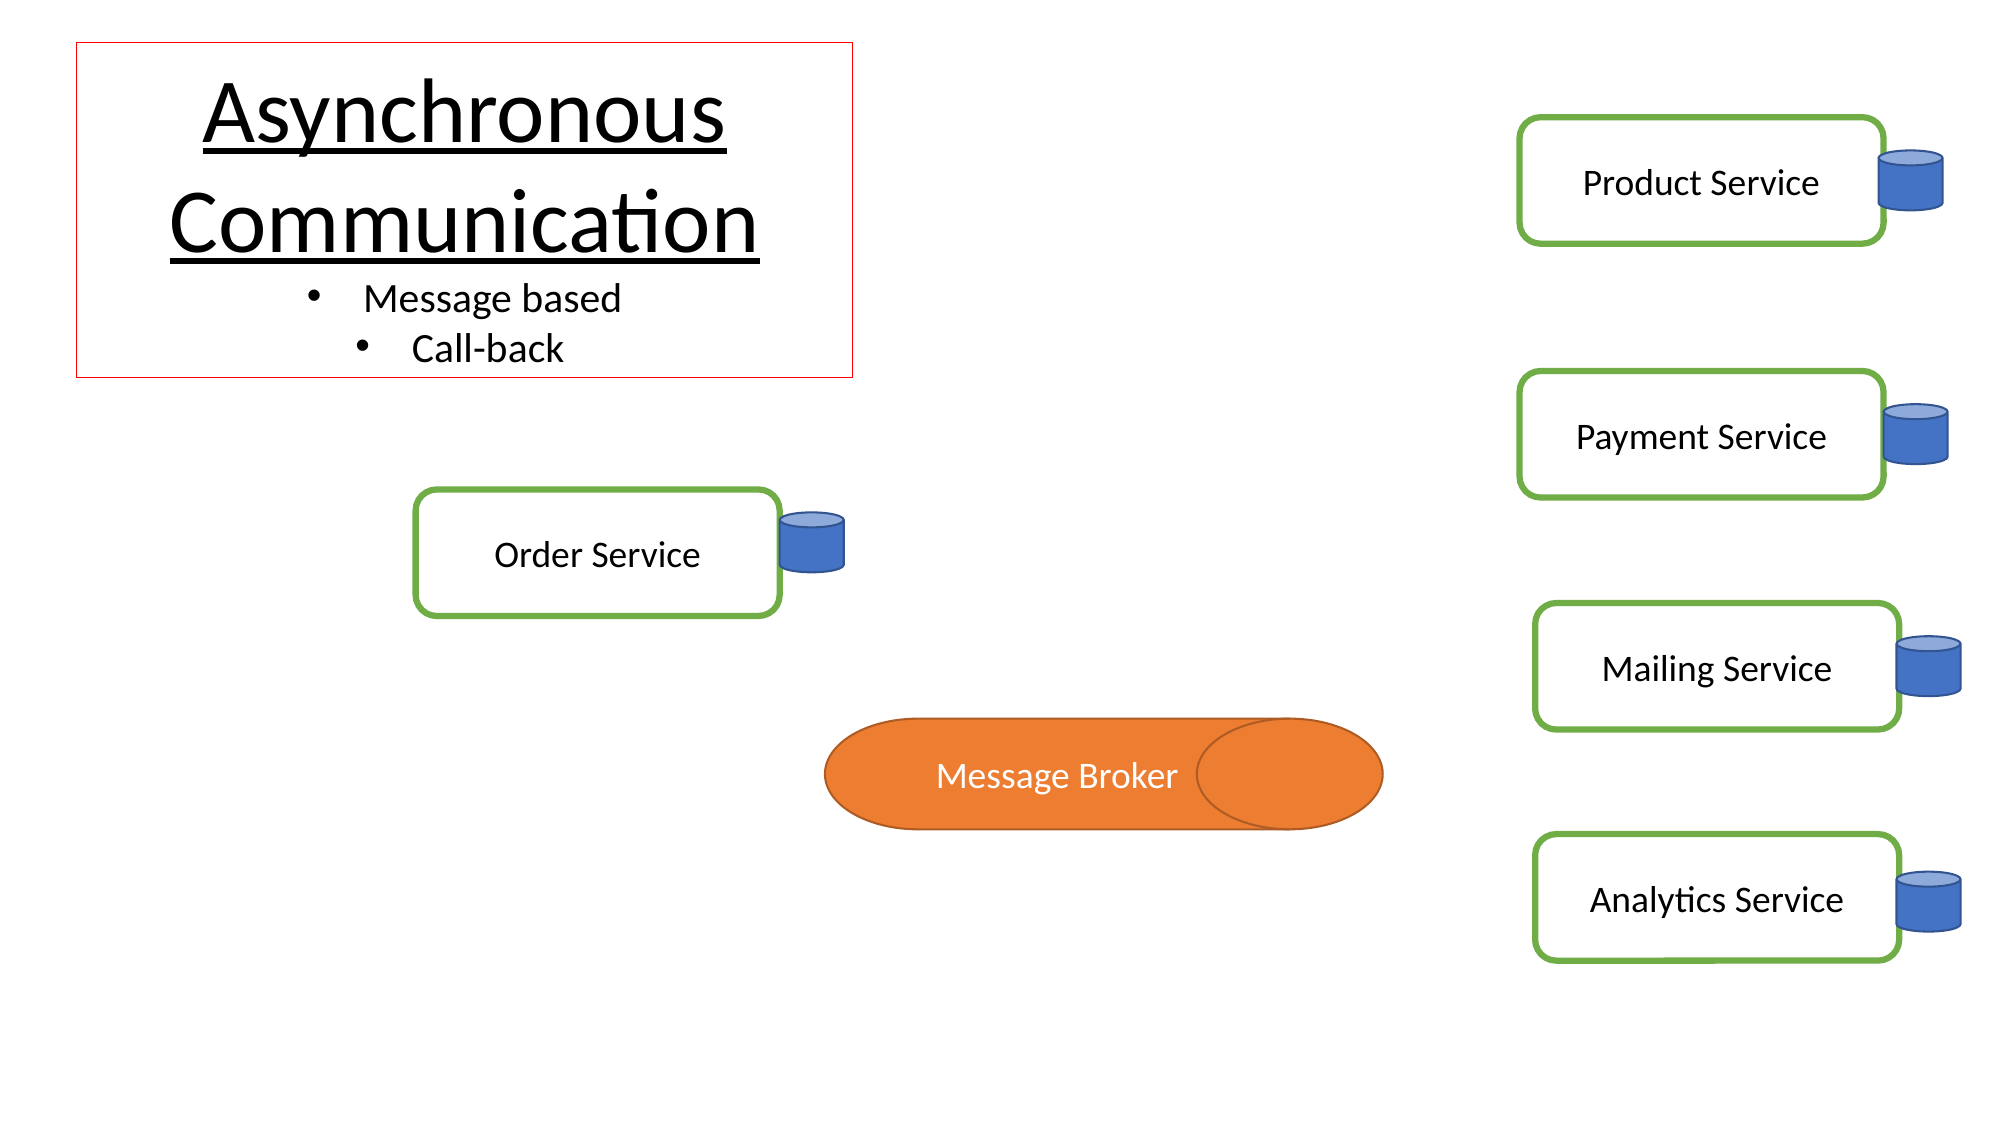

Asynchronous Communication
Message based
Call-back
Product Service

Payment Service

Order Service

Mailing Service

Message Broker
Analytics Service